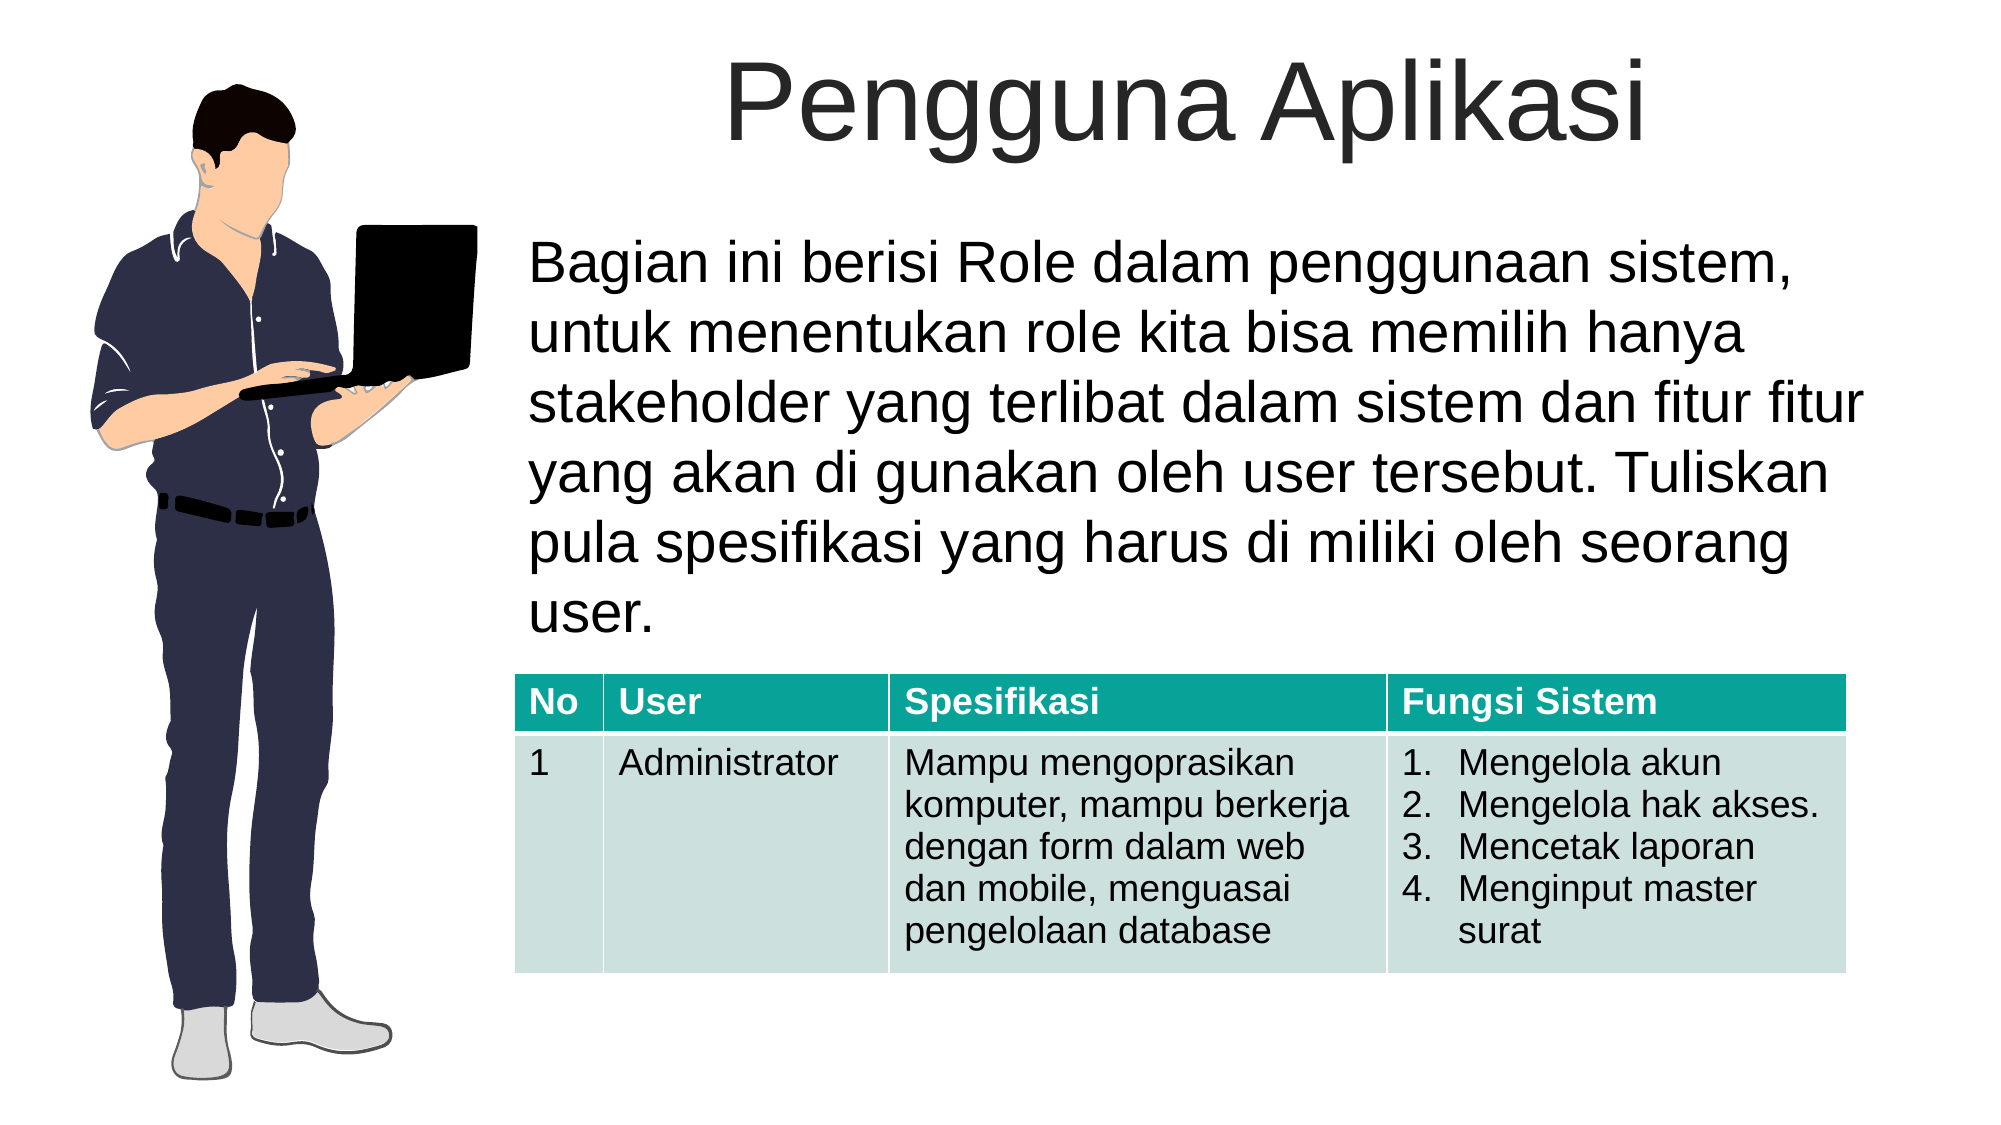

Pengguna Aplikasi

Bagian ini berisi Role dalam penggunaan sistem, untuk menentukan role kita bisa memilih hanya stakeholder yang terlibat dalam sistem dan fitur fitur yang akan di gunakan oleh user tersebut. Tuliskan pula spesifikasi yang harus di miliki oleh seorang user.

| No | User | Spesifikasi | Fungsi Sistem |
| --- | --- | --- | --- |
| 1 | Administrator | Mampu mengoprasikan komputer, mampu berkerja dengan form dalam web dan mobile, menguasai pengelolaan database | Mengelola akun Mengelola hak akses. Mencetak laporan Menginput master surat |